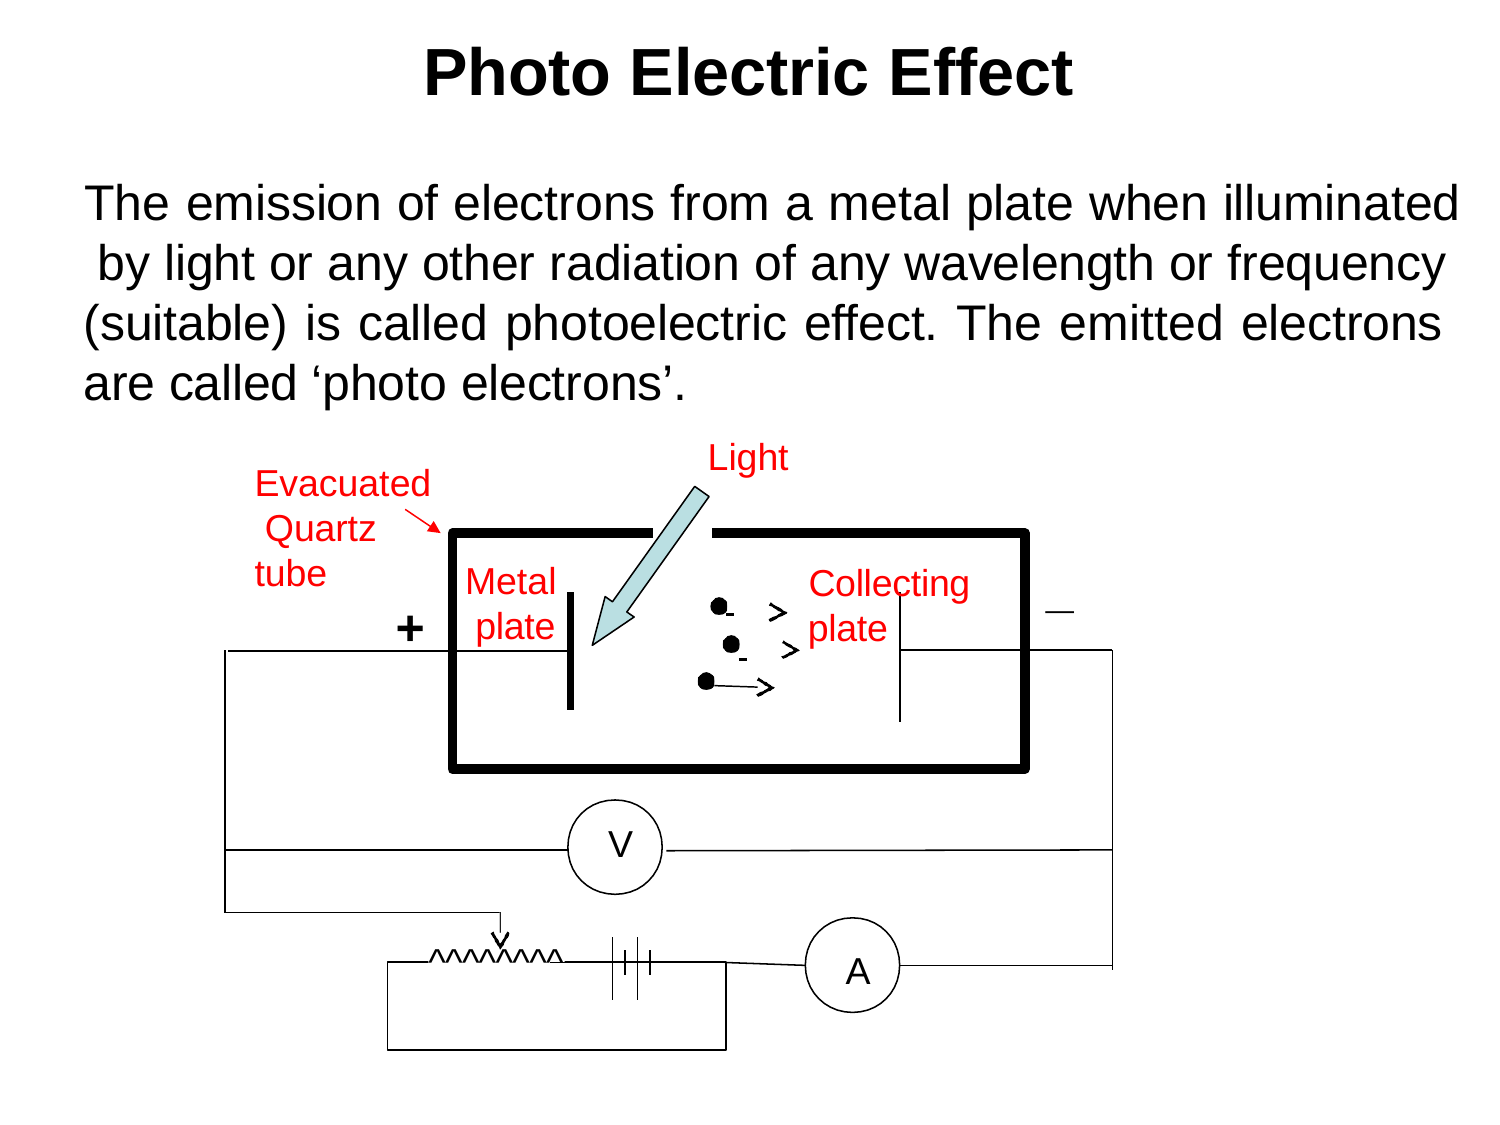

# Photo Electric Effect
The emission of electrons from a metal plate when illuminated  by light or any other radiation of any wavelength or frequency  (suitable) is called photoelectric effect. The emitted electrons  are called ‘photo electrons’.
Light
Evacuated  Quartz

 		Collecting
tube
Metal  plate
_
 	 plate

+

V

^^^^^^^^

A